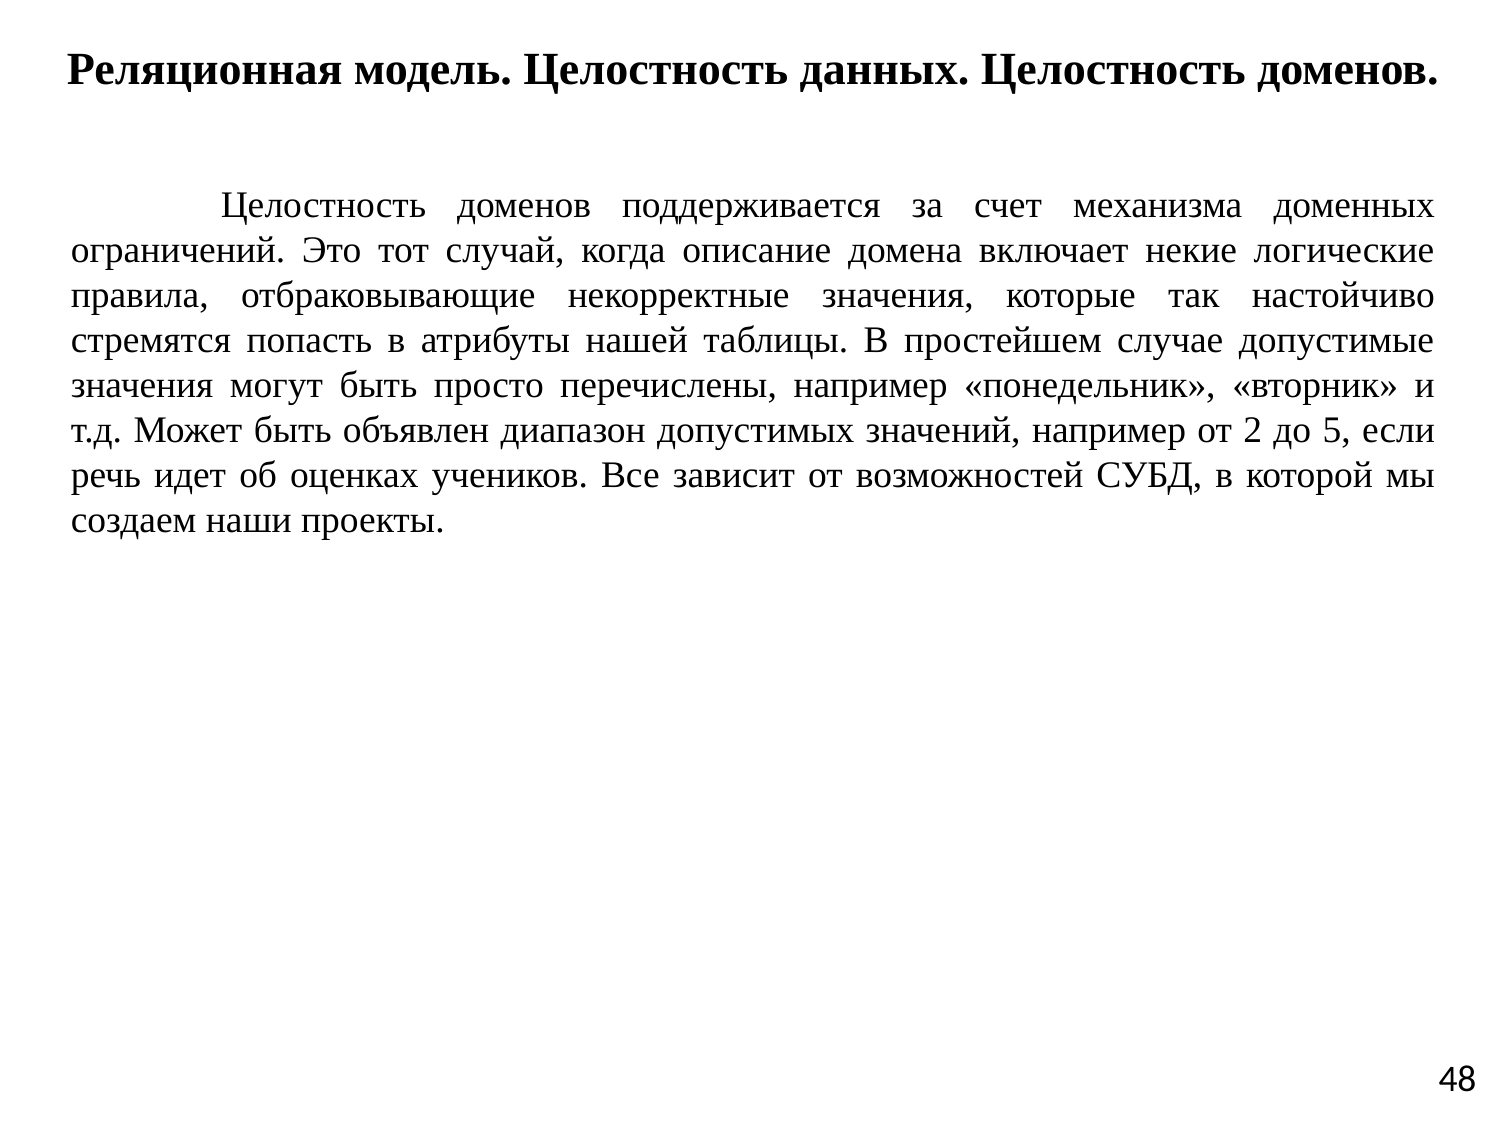

# Реляционная модель. Целостность данных. Целостность доменов.
	Целостность доменов поддерживается за счет механизма доменных ограничений. Это тот случай, когда описание домена включает некие логические правила, отбраковывающие некорректные значения, которые так настойчиво стремятся попасть в атрибуты нашей таблицы. В простейшем случае допустимые значения могут быть просто перечислены, например «понедельник», «вторник» и т.д. Может быть объявлен диапазон допустимых значений, например от 2 до 5, если речь идет об оценках учеников. Все зависит от возможностей СУБД, в которой мы создаем наши проекты.
48